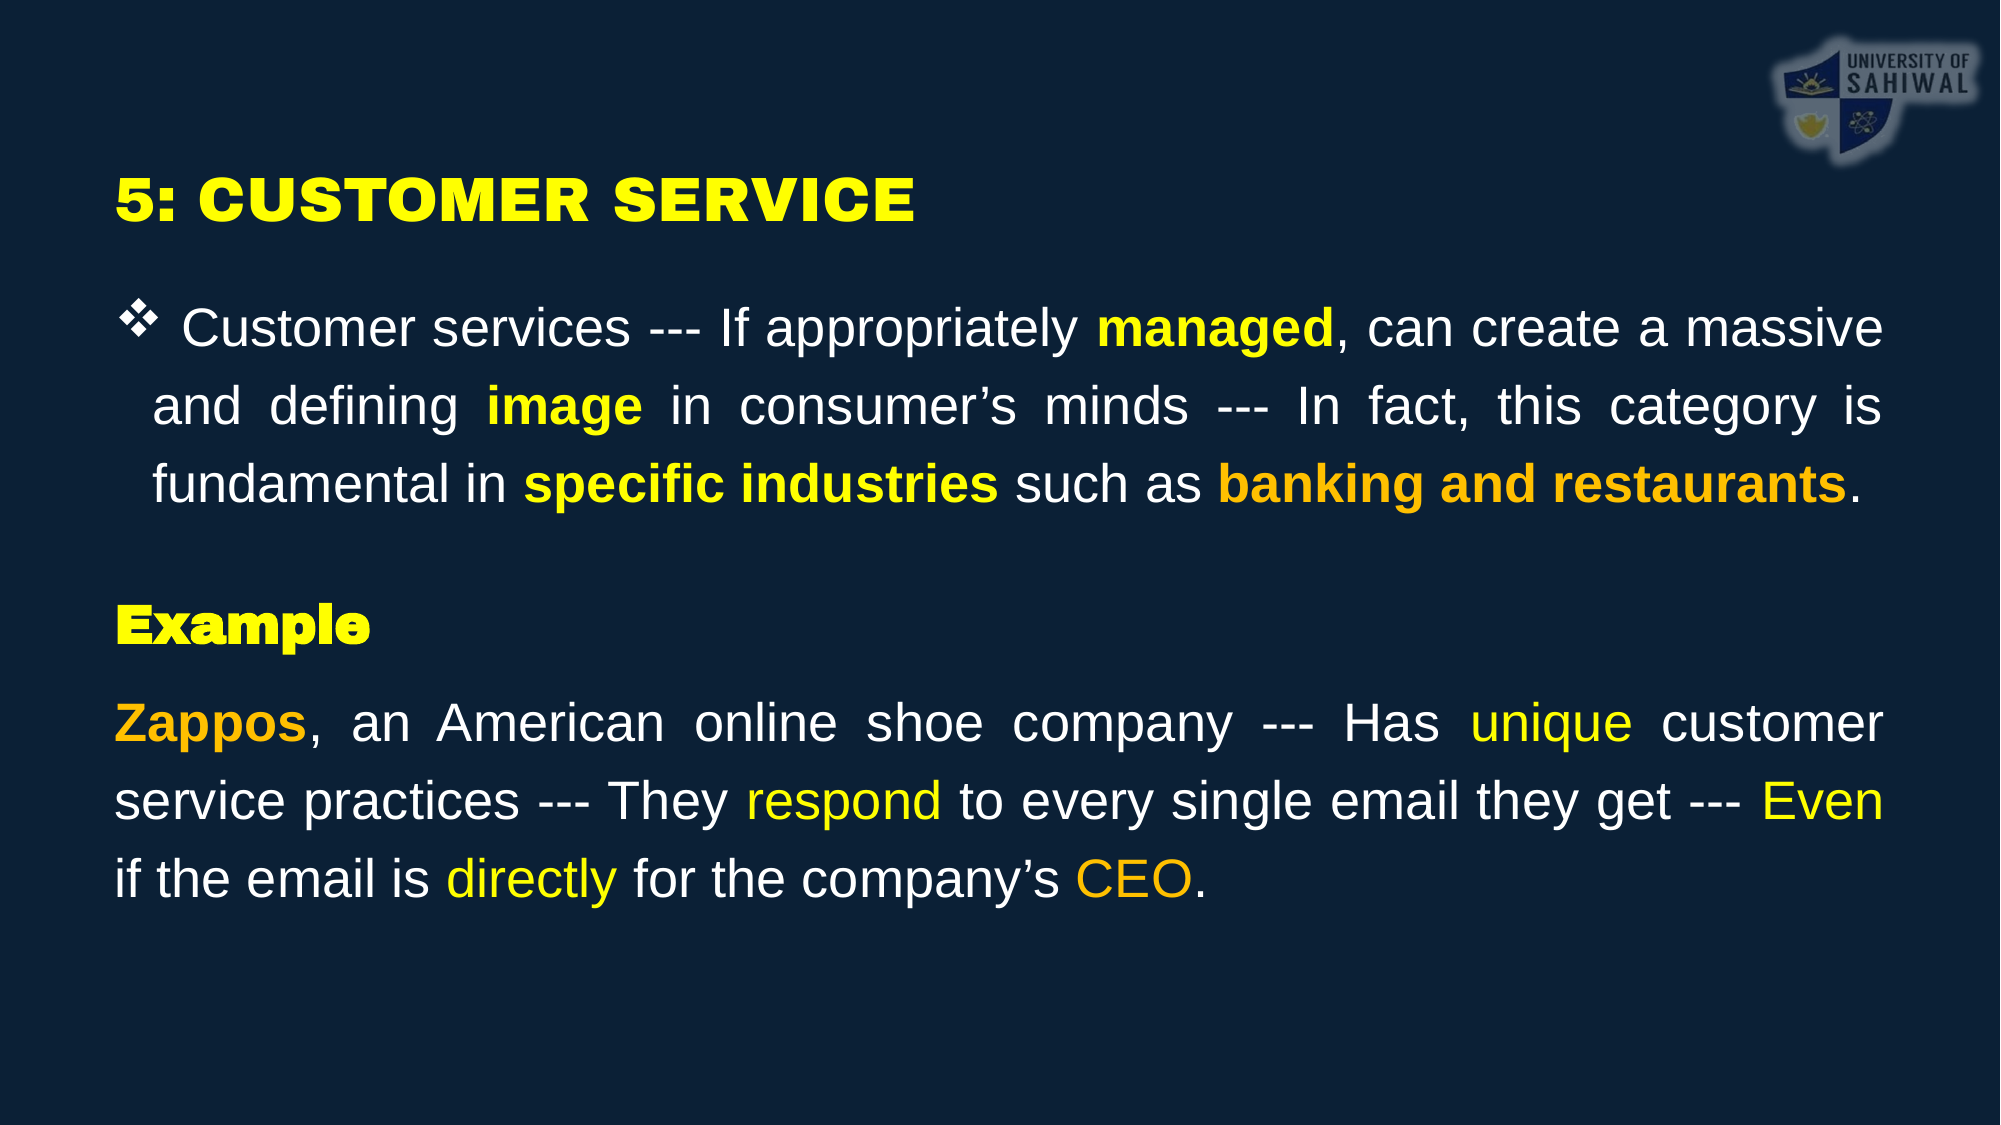

5: CUSTOMER SERVICE

 Customer services --- If appropriately managed, can create a massive and defining image in consumer’s minds --- In fact, this category is fundamental in specific industries such as banking and restaurants.

Example
Zappos, an American online shoe company --- Has unique customer service practices --- They respond to every single email they get --- Even if the email is directly for the company’s CEO.